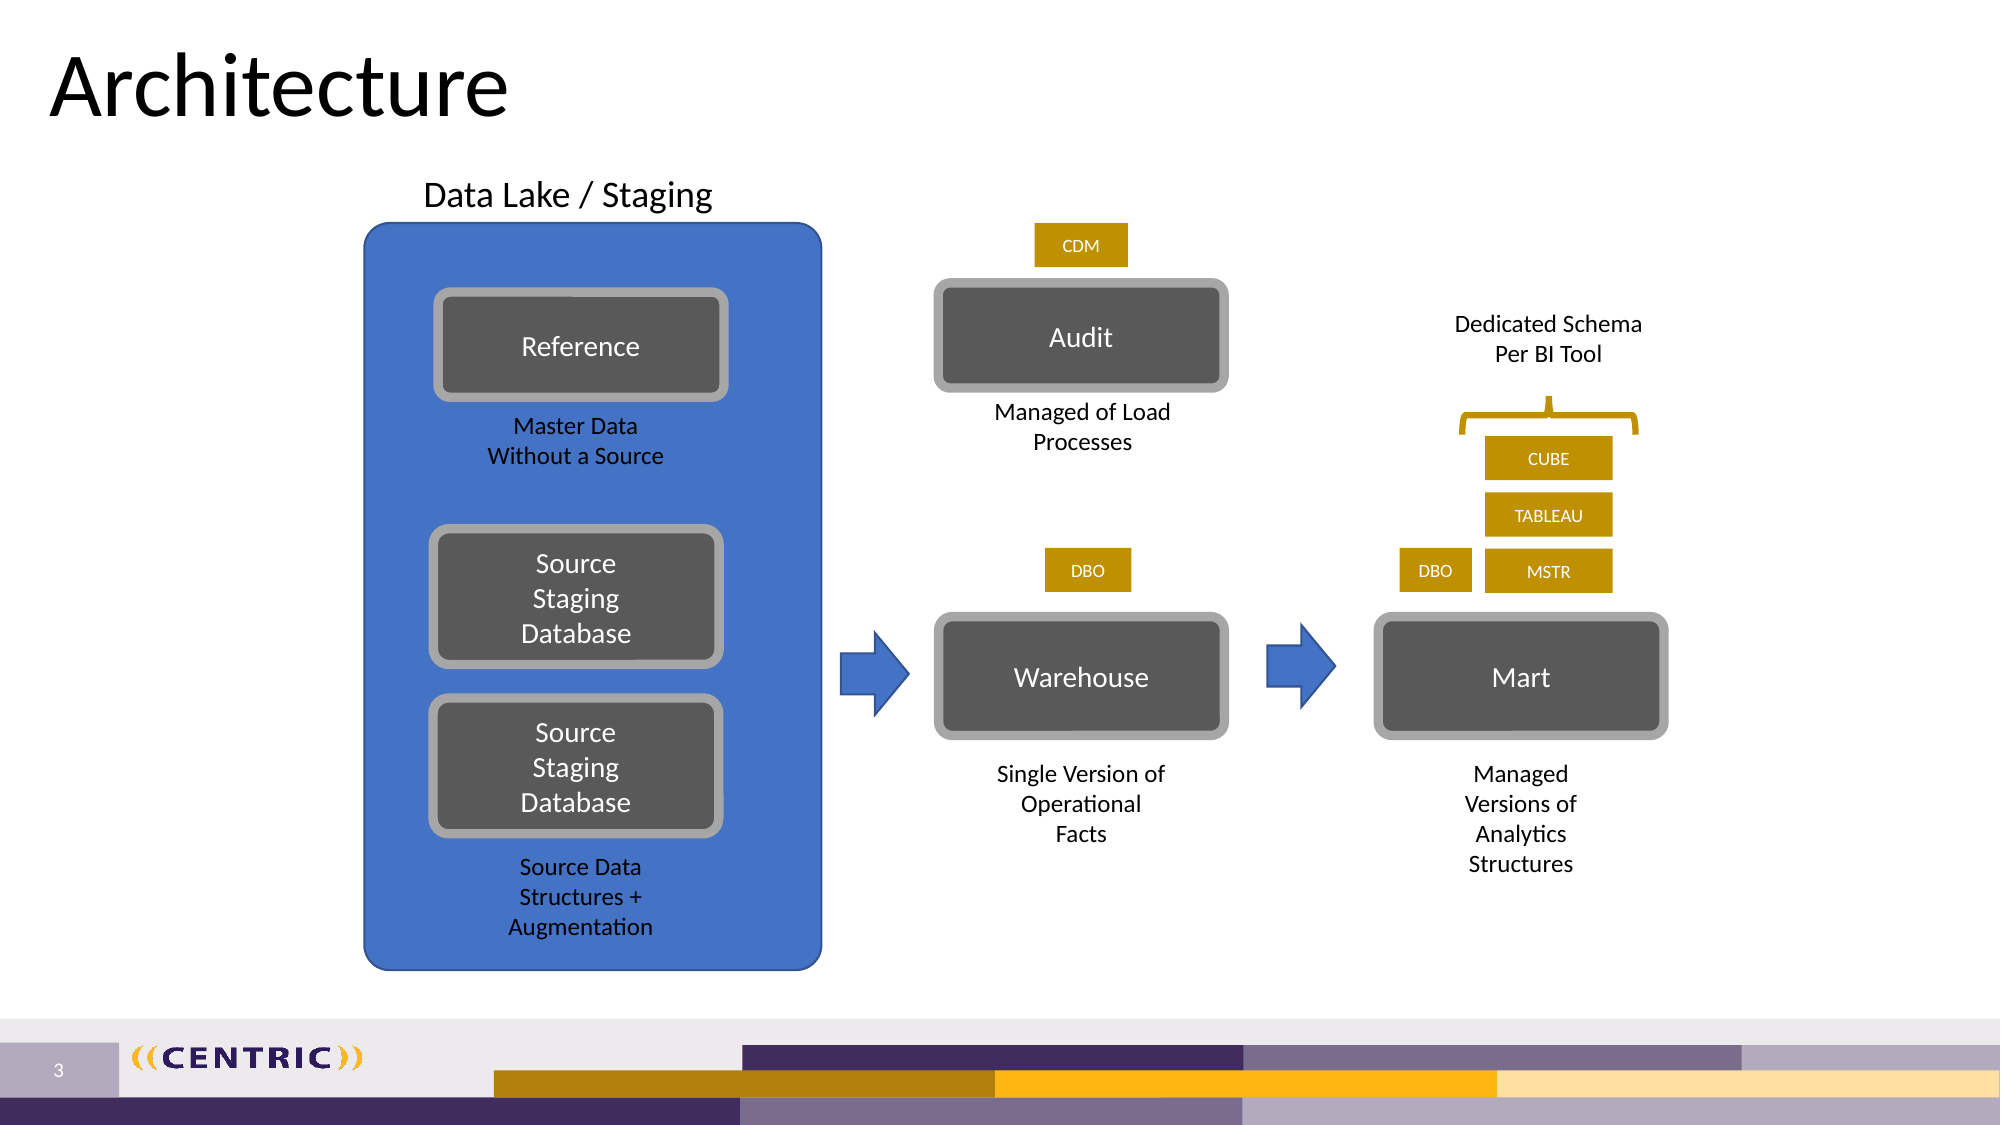

# Architecture
Data Lake / Staging

CDM
Audit
Reference
Dedicated Schema Per BI Tool

Managed of Load Processes
Master Data
Without a Source
CUBE
TABLEAU
Source
Staging
Database
DBO
DBO
MSTR
Warehouse
Mart

Source
Staging
Database
Single Version of Operational Facts
Managed Versions of Analytics Structures
Source Data
Structures + Augmentation
3